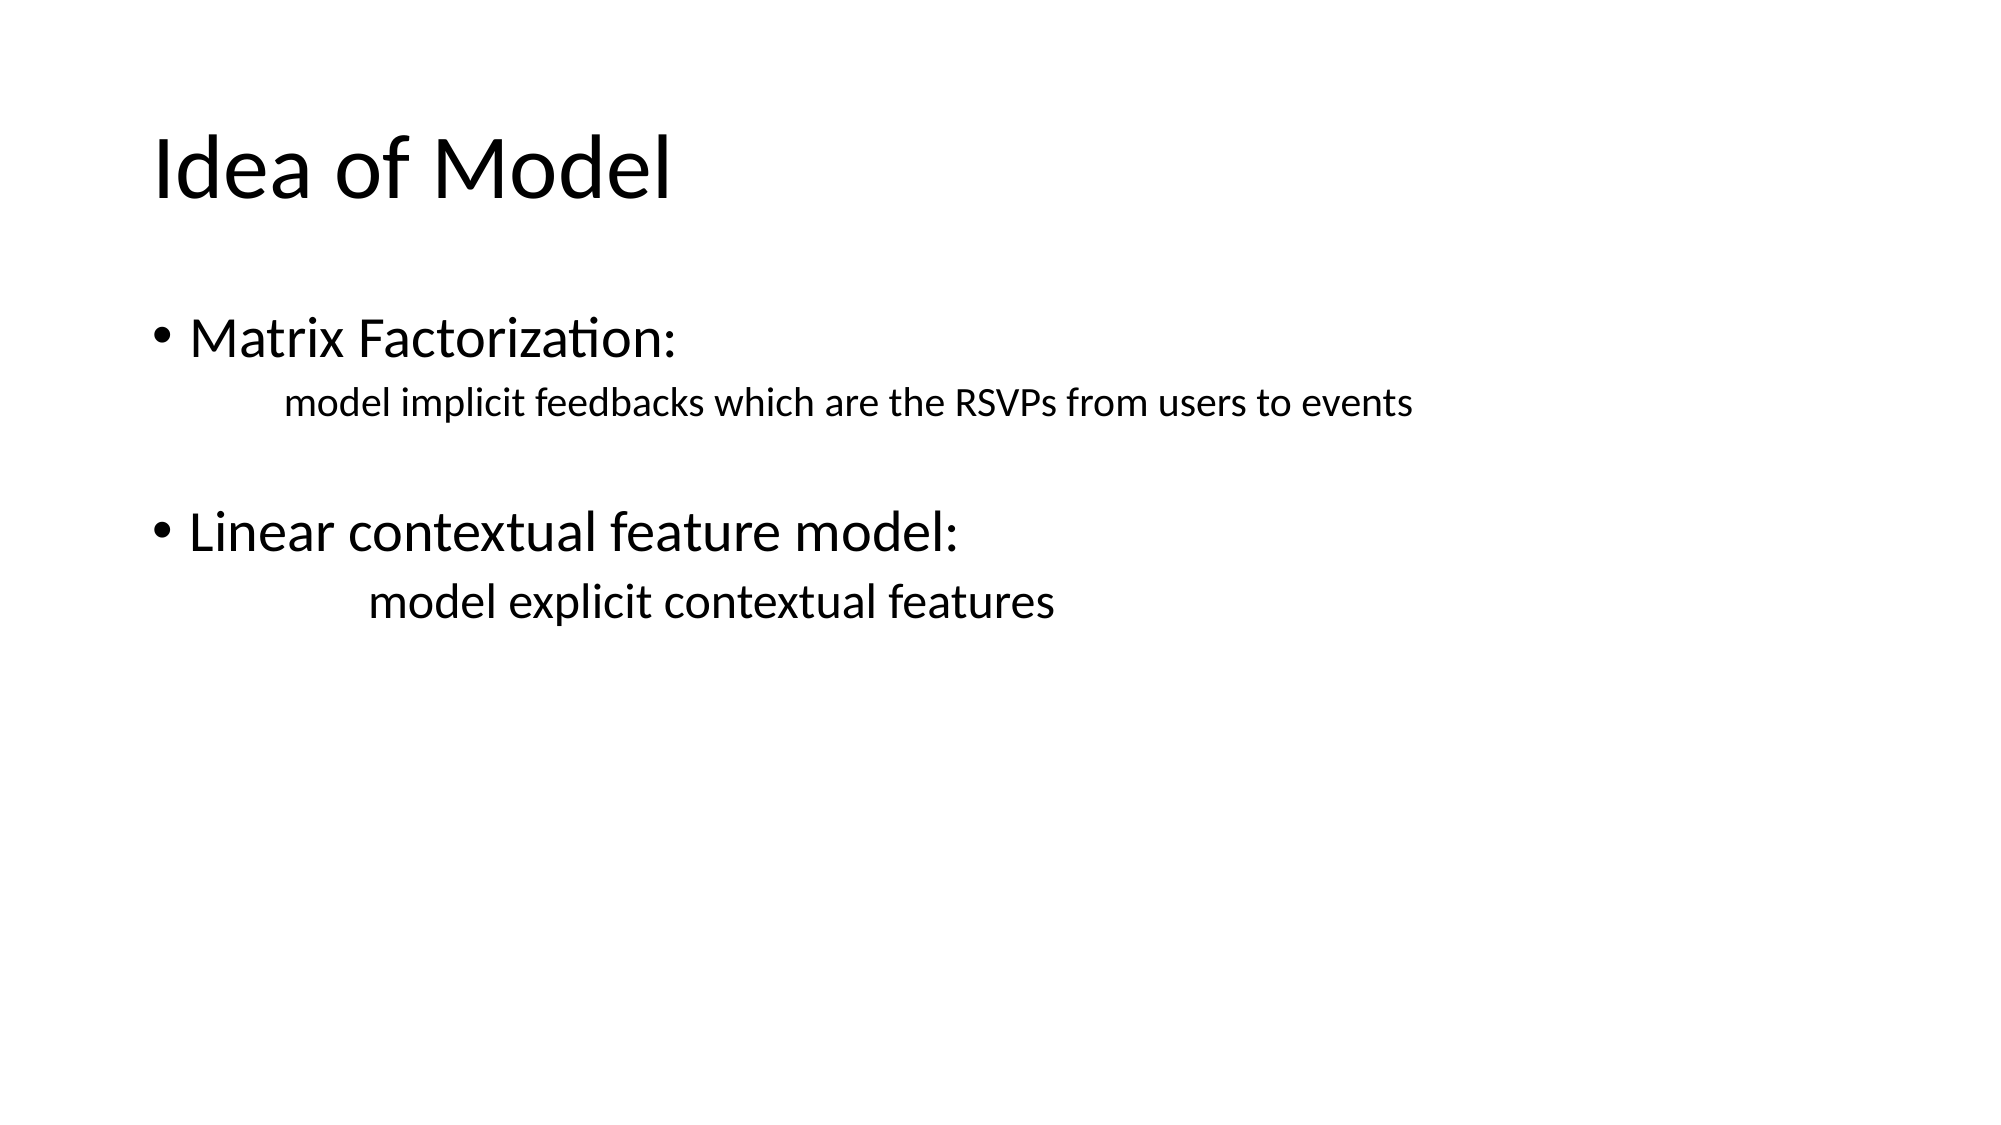

# Idea of Model
Matrix Factorization:
model implicit feedbacks which are the RSVPs from users to events

Linear contextual feature model:
	model explicit contextual features